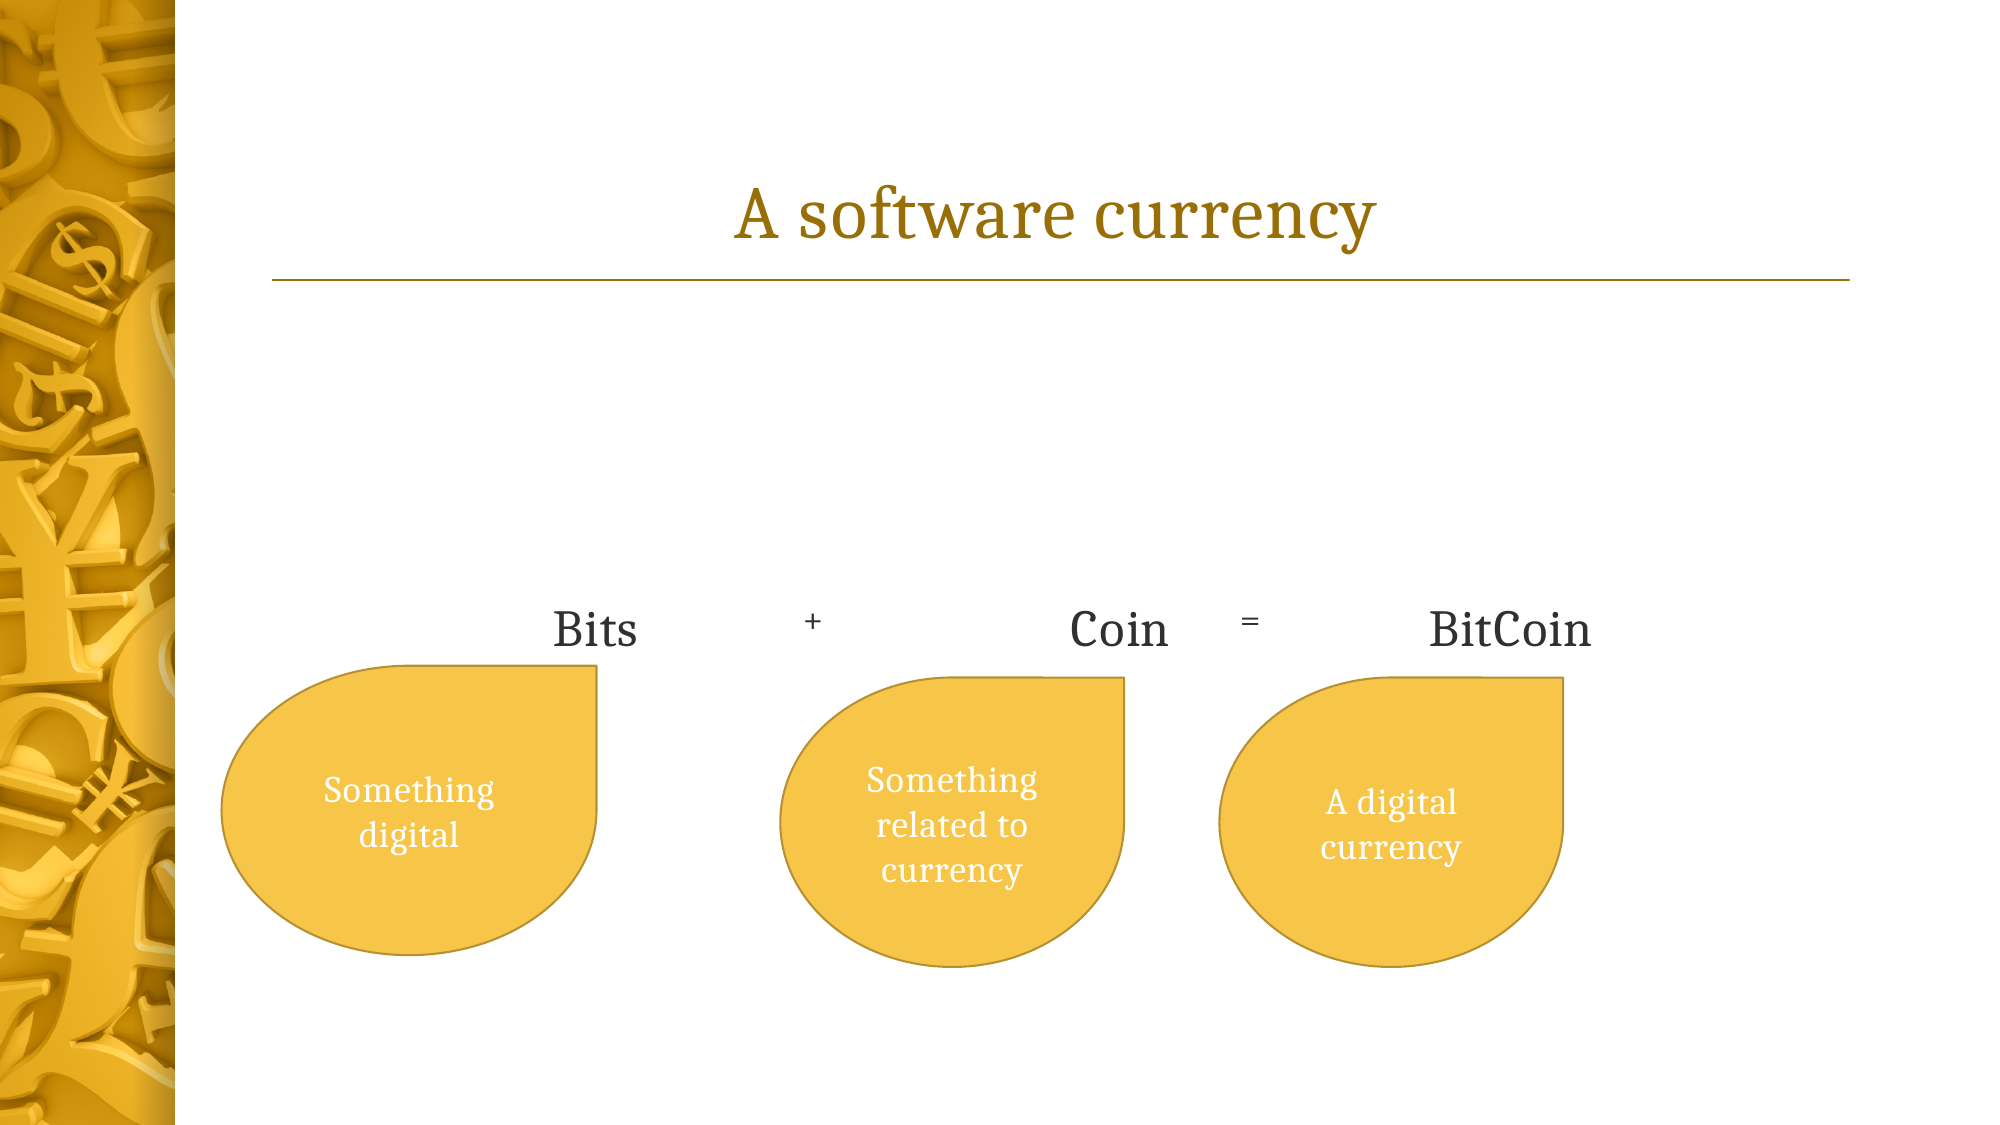

# A software currency
Bits
+
Coin
=
BitCoin
Something digital
Something related to currency
A digital currency